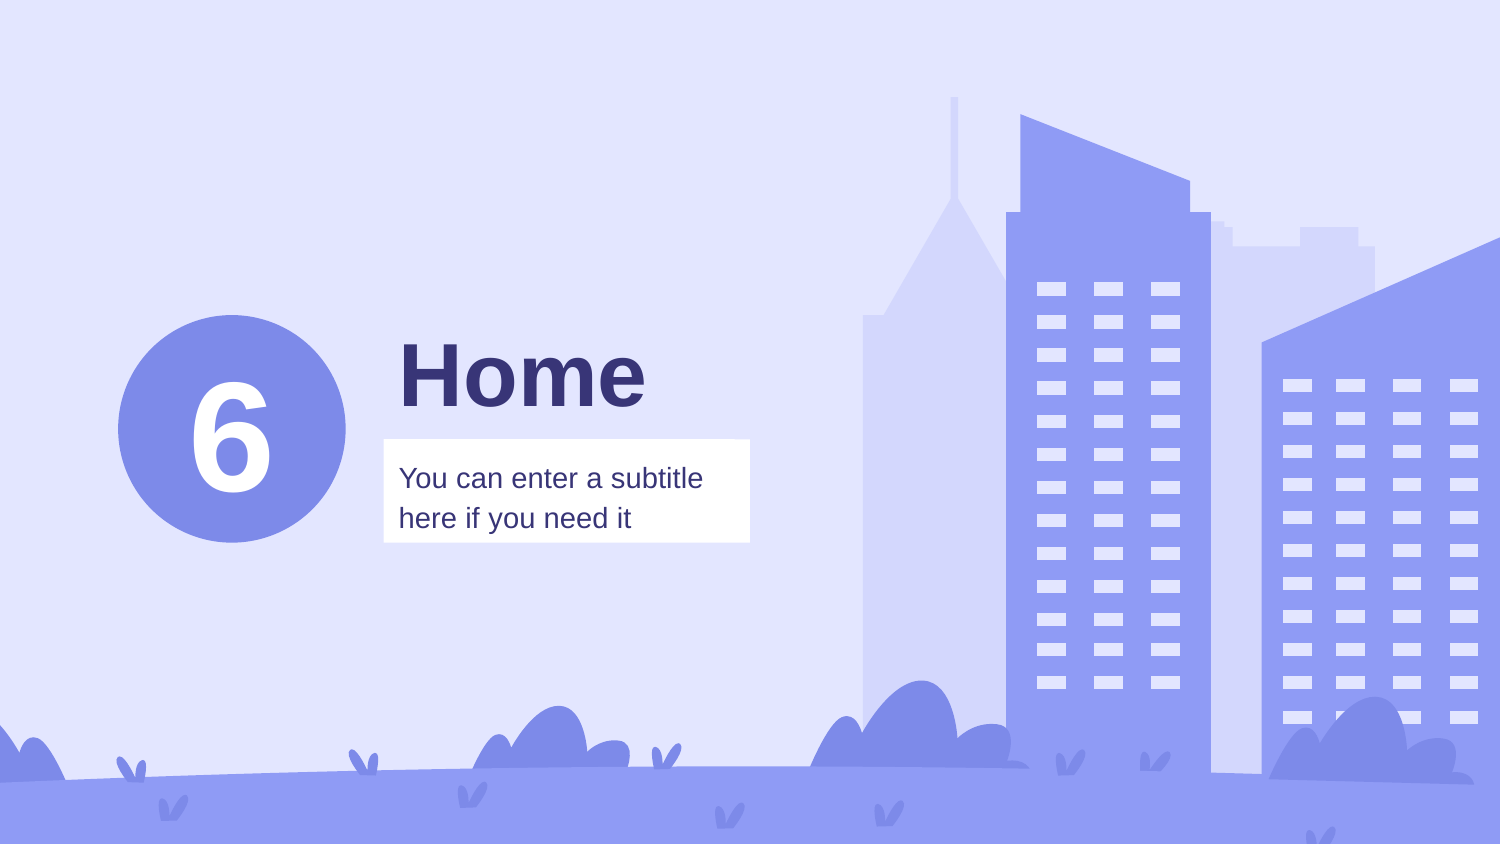

# Home

6
You can enter a subtitle here if you need it